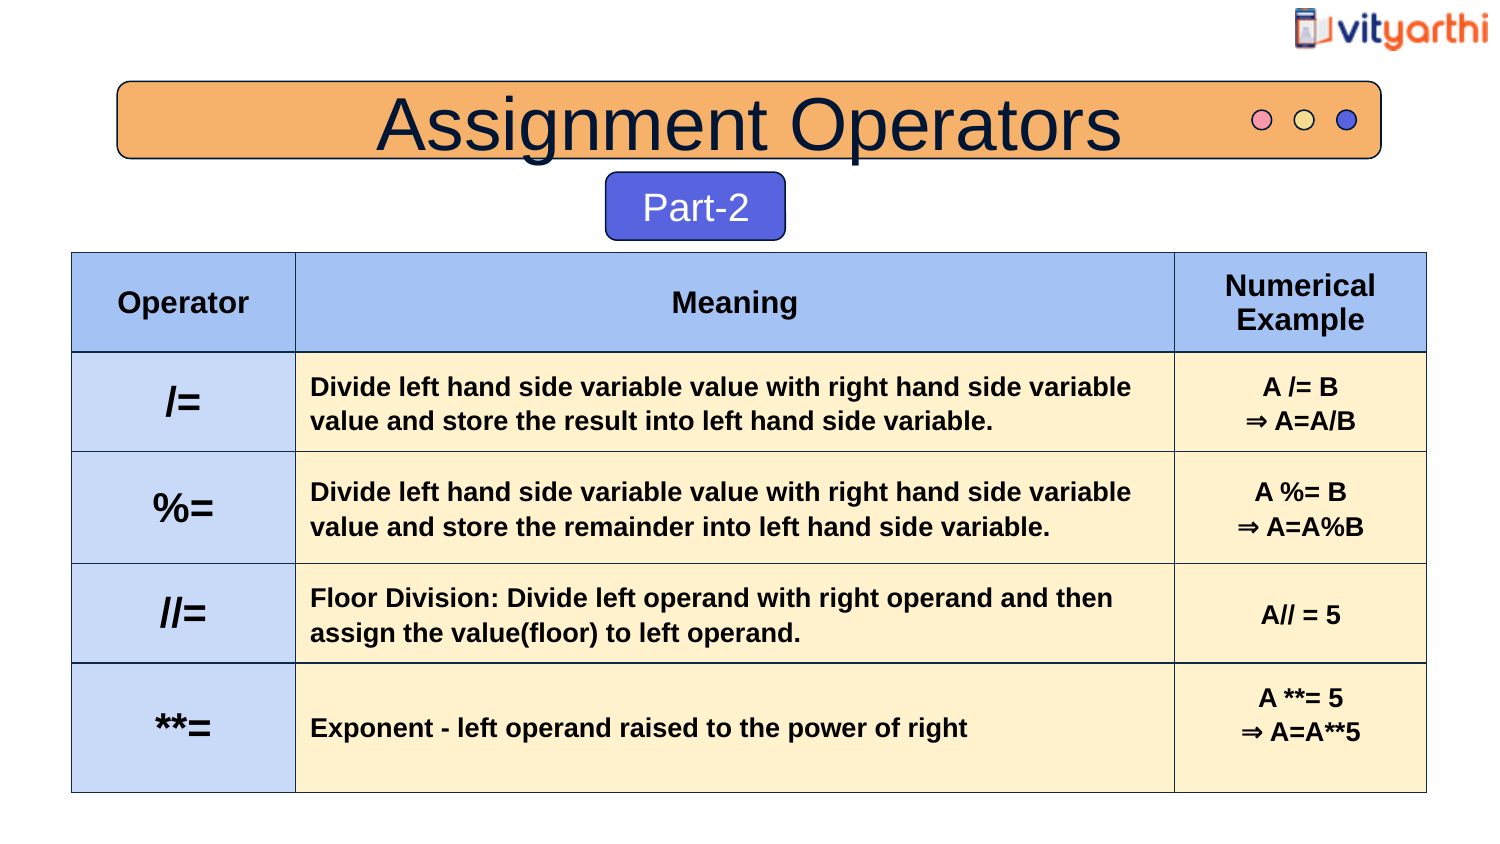

Assignment Operators

Part-2
| Operator | Meaning | Numerical Example |
| --- | --- | --- |
| /= | Divide left hand side variable value with right hand side variable value and store the result into left hand side variable. | A /= B ⇒ A=A/B |
| %= | Divide left hand side variable value with right hand side variable value and store the remainder into left hand side variable. | A %= B ⇒ A=A%B |
| //= | Floor Division: Divide left operand with right operand and then assign the value(floor) to left operand. | A// = 5 |
| \*\*= | Exponent - left operand raised to the power of right | A \*\*= 5 ⇒ A=A\*\*5 |